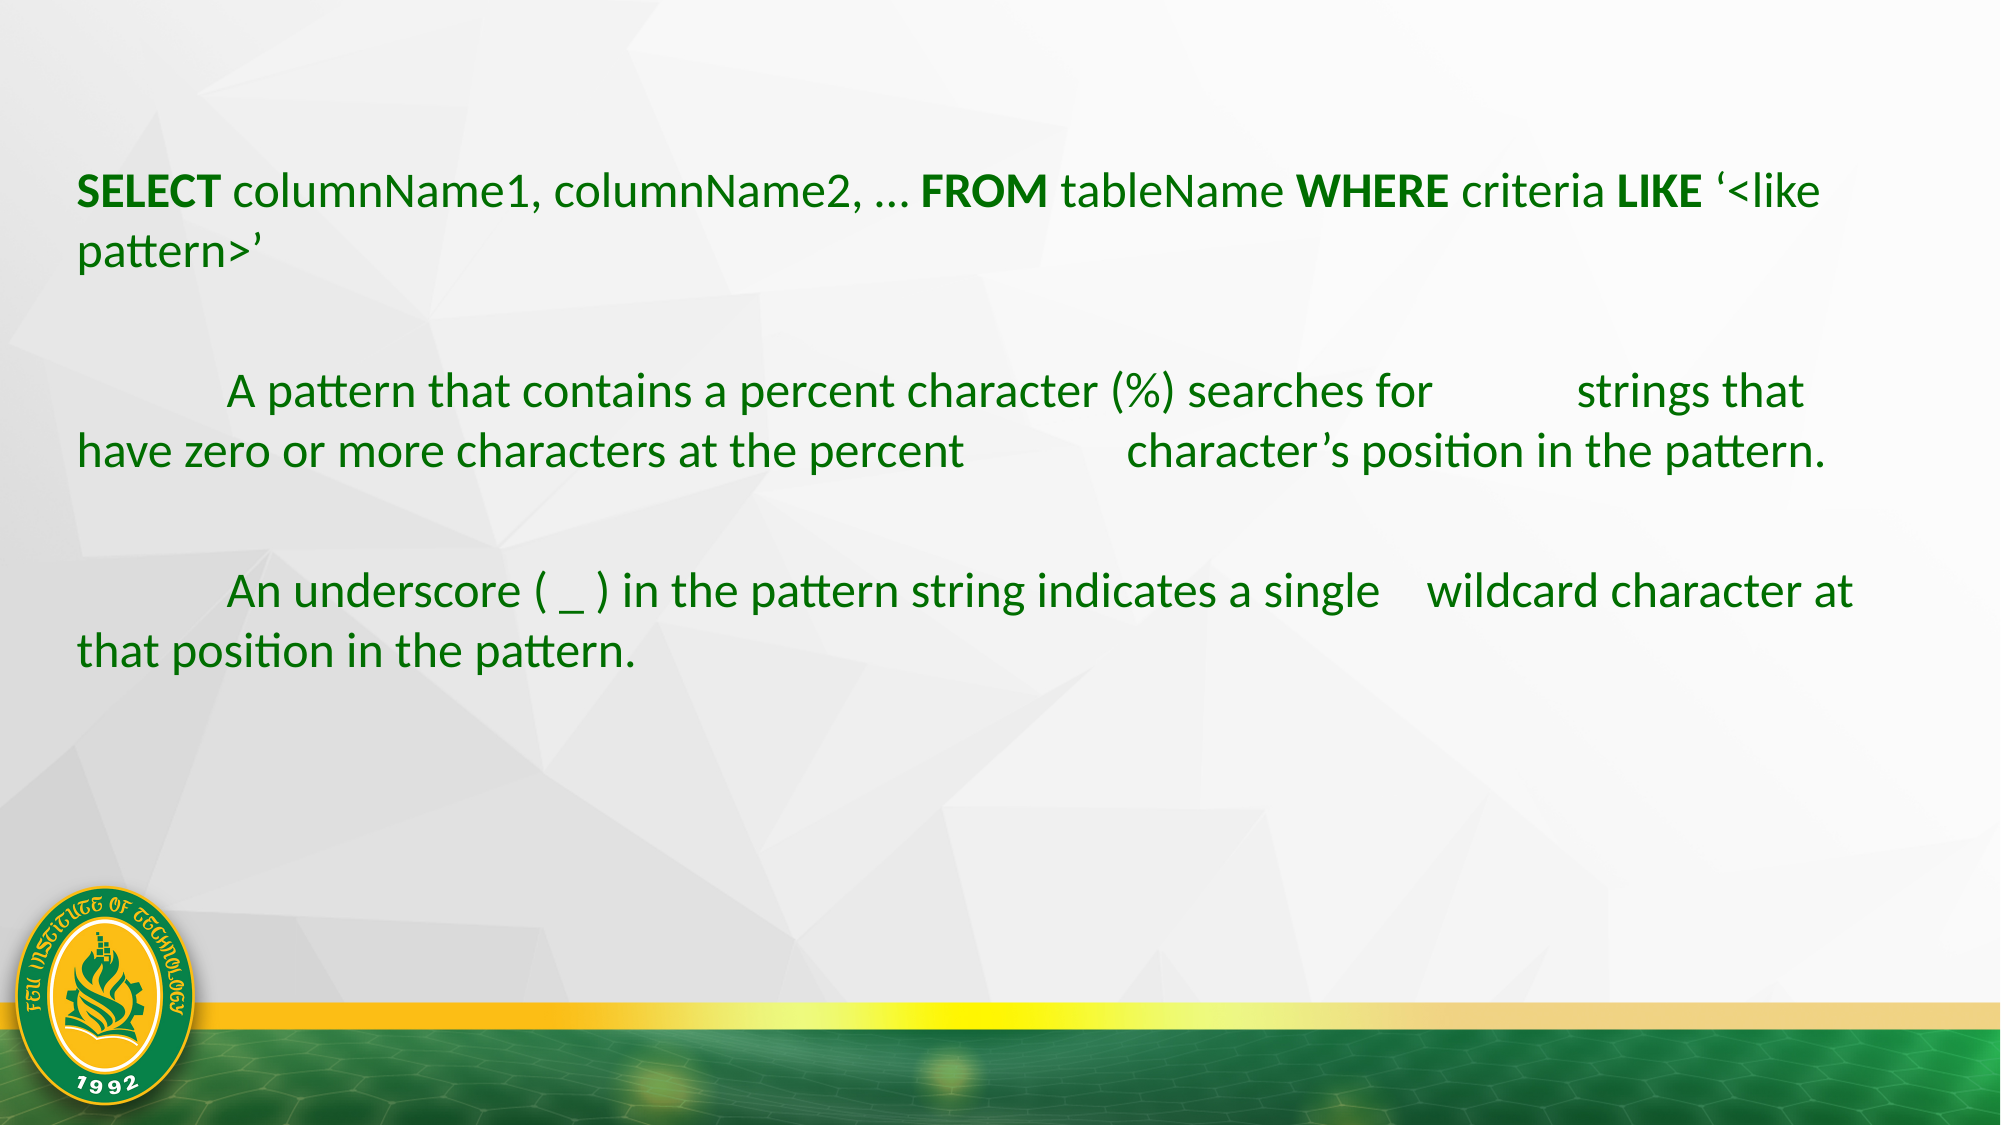

SELECT columnName1, columnName2, … FROM tableName WHERE criteria LIKE ‘<like pattern>’

	A pattern that contains a percent character (%) searches for 	strings that have zero or more characters at the percent 	character’s position in the pattern.

	An underscore ( _ ) in the pattern string indicates a single 	wildcard character at that position in the pattern.